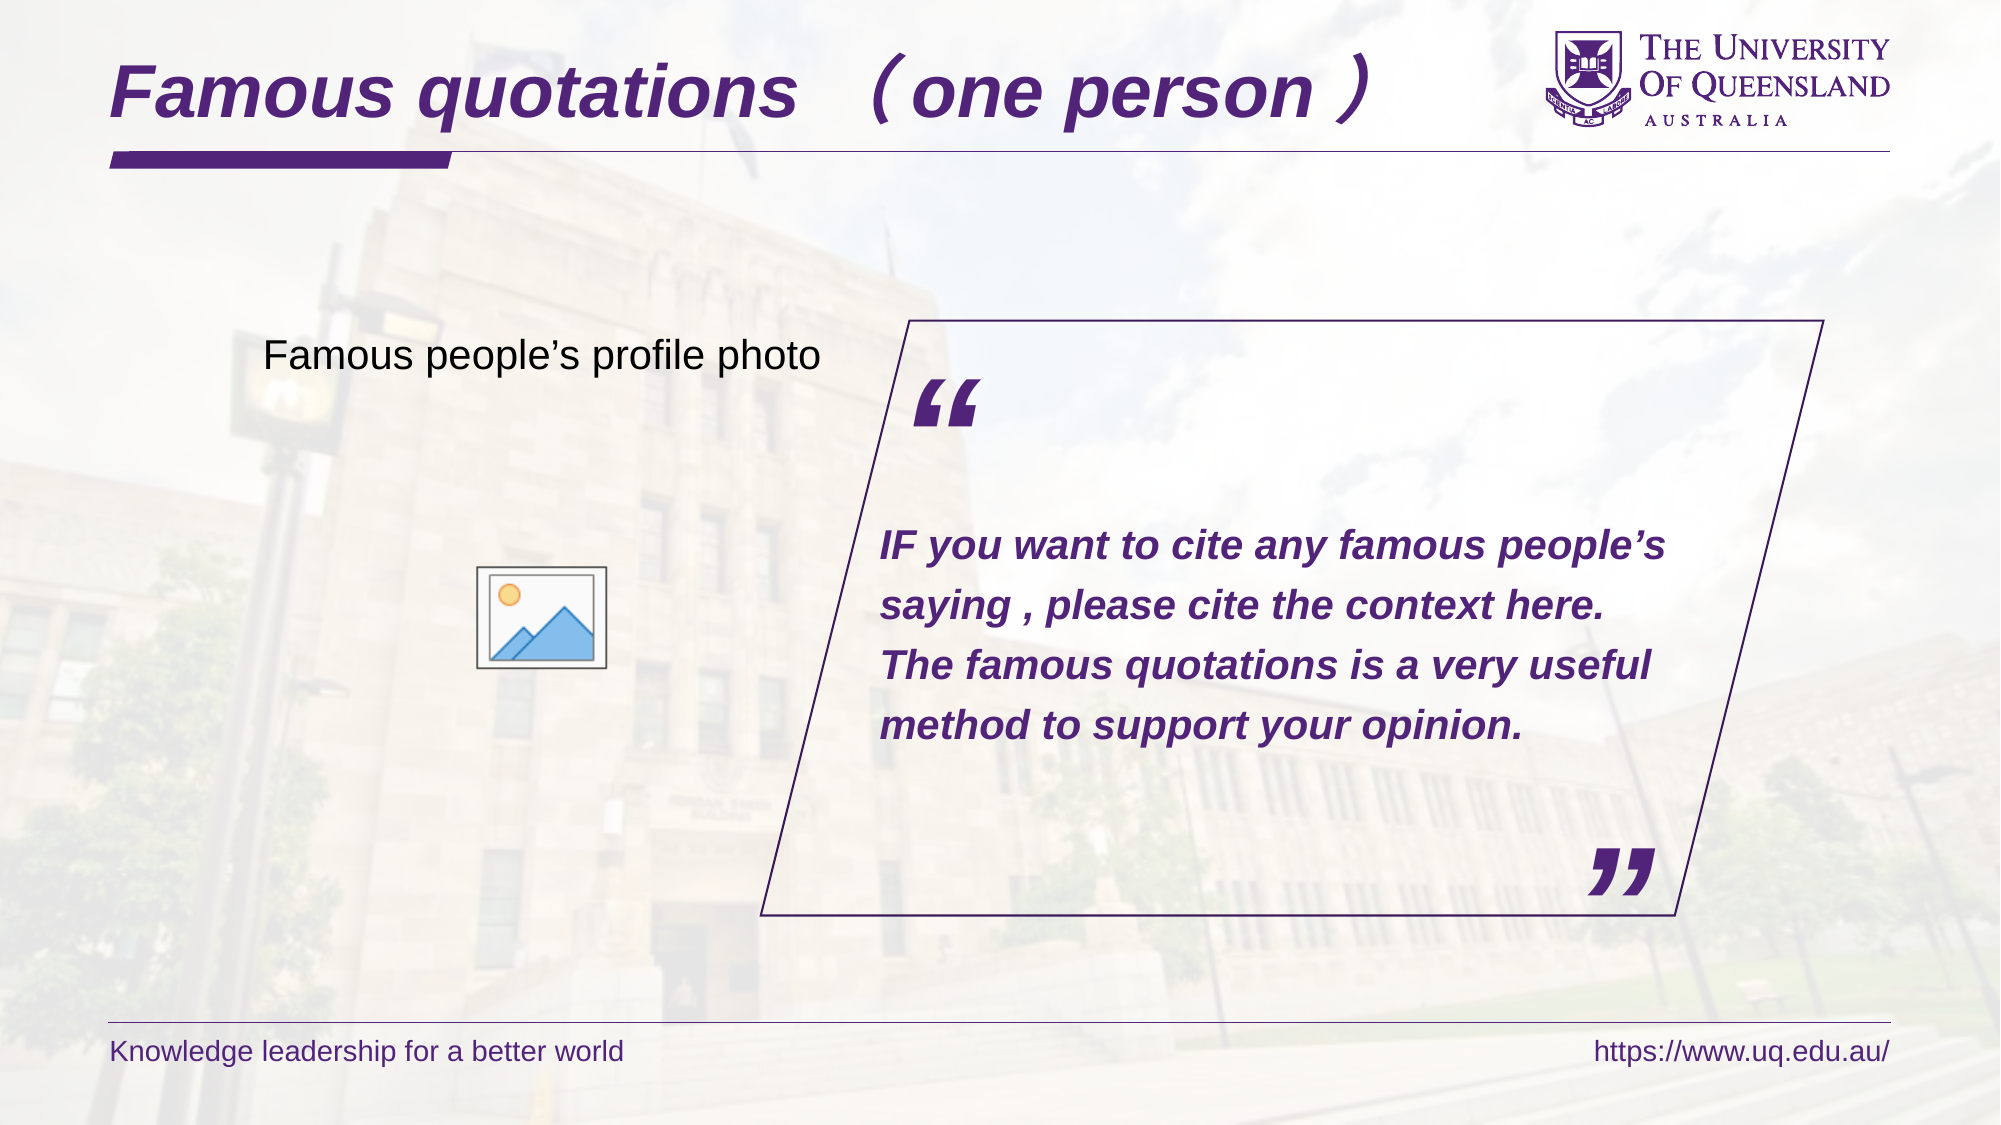

# Famous quotations（one person）

“

IF you want to cite any famous people’s saying , please cite the context here.
The famous quotations is a very useful method to support your opinion.

”